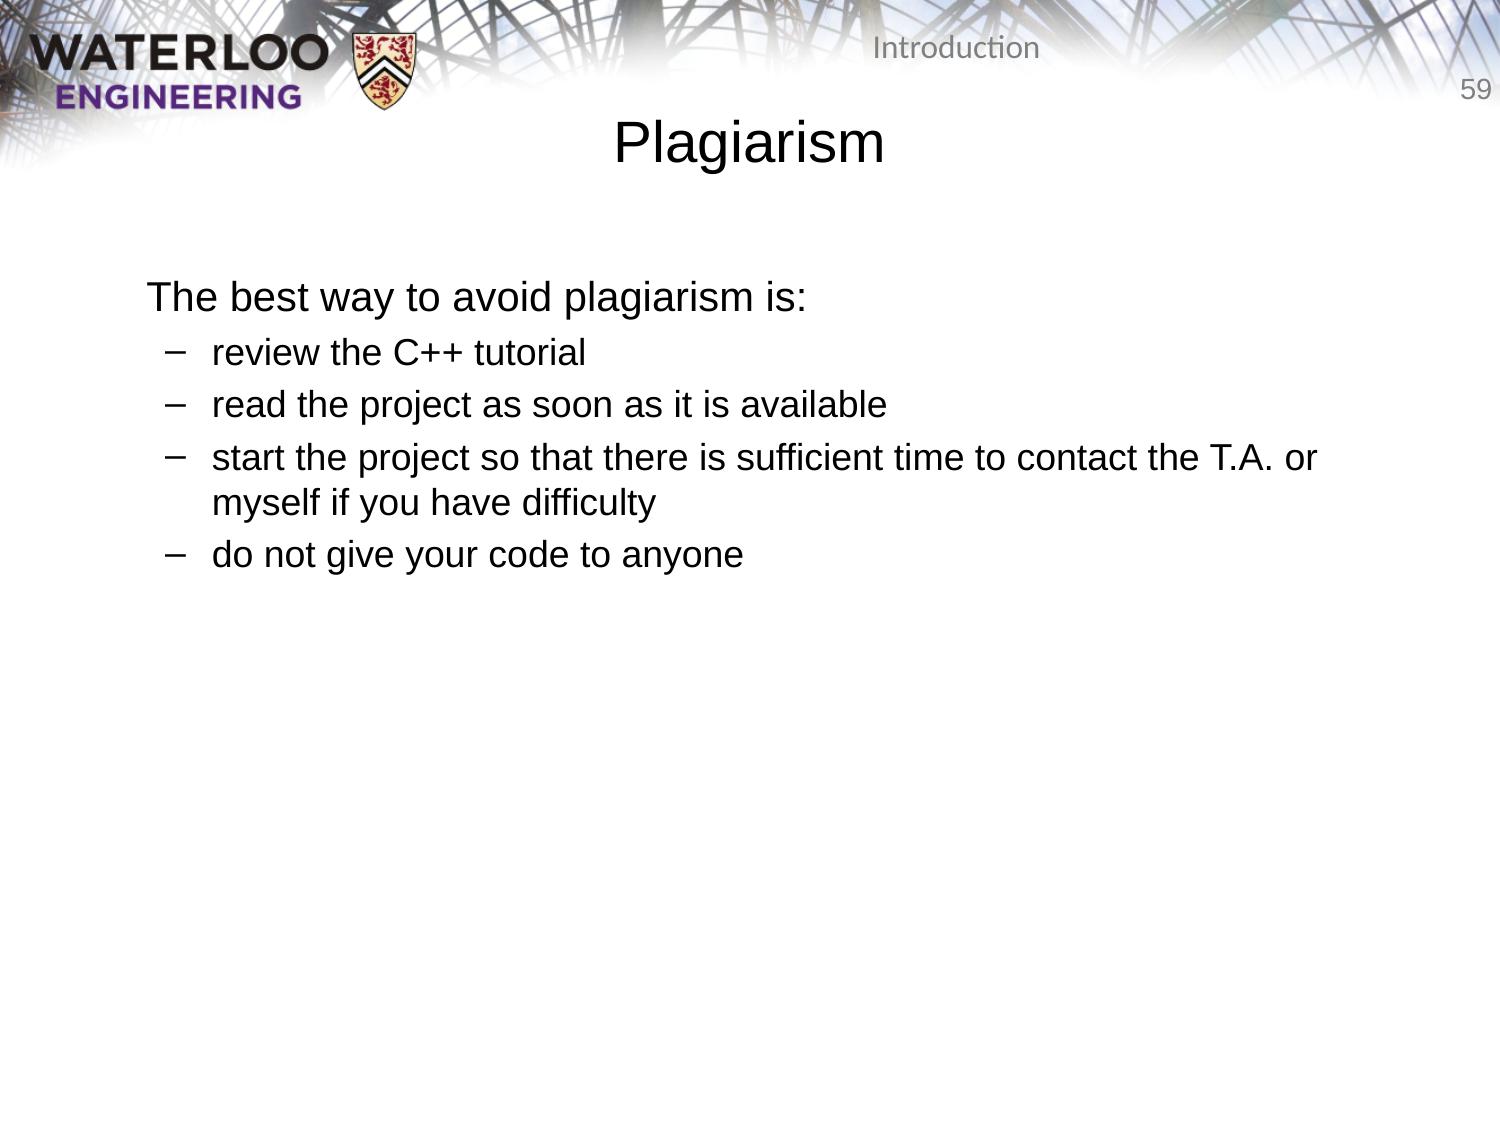

# Plagiarism
The best way to avoid plagiarism is:
review the C++ tutorial
read the project as soon as it is available
start the project so that there is sufficient time to contact the T.A. or myself if you have difficulty
do not give your code to anyone